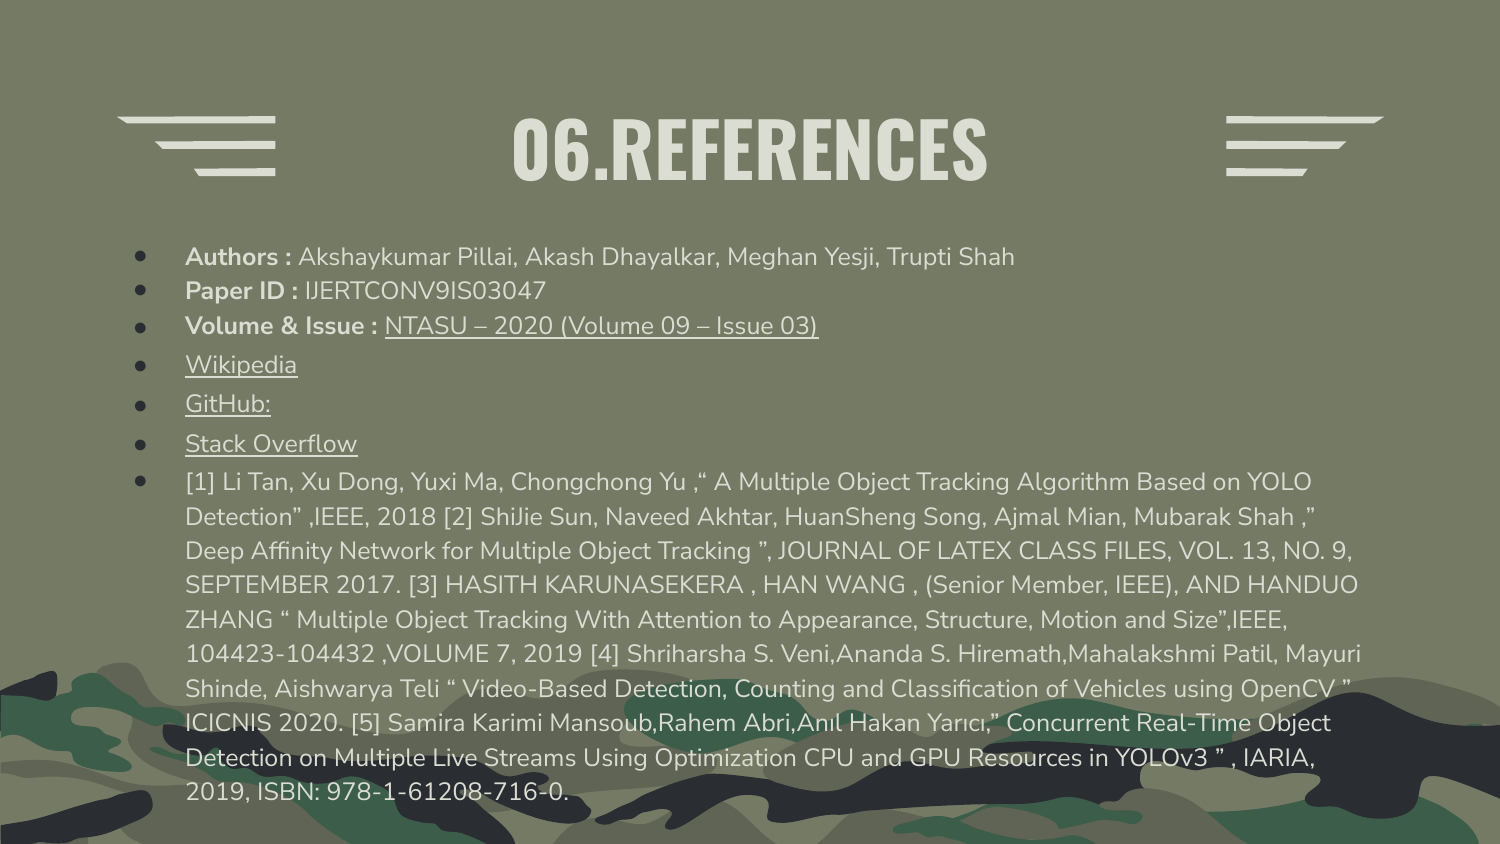

# 06.REFERENCES

Authors : Akshaykumar Pillai, Akash Dhayalkar, Meghan Yesji, Trupti Shah
Paper ID : IJERTCONV9IS03047
Volume & Issue : NTASU – 2020 (Volume 09 – Issue 03)
Wikipedia
GitHub:
Stack Overflow
[1] Li Tan, Xu Dong, Yuxi Ma, Chongchong Yu ,“ A Multiple Object Tracking Algorithm Based on YOLO Detection” ,IEEE, 2018 [2] ShiJie Sun, Naveed Akhtar, HuanSheng Song, Ajmal Mian, Mubarak Shah ,” Deep Affinity Network for Multiple Object Tracking ”, JOURNAL OF LATEX CLASS FILES, VOL. 13, NO. 9, SEPTEMBER 2017. [3] HASITH KARUNASEKERA , HAN WANG , (Senior Member, IEEE), AND HANDUO ZHANG “ Multiple Object Tracking With Attention to Appearance, Structure, Motion and Size”,IEEE, 104423-104432 ,VOLUME 7, 2019 [4] Shriharsha S. Veni,Ananda S. Hiremath,Mahalakshmi Patil, Mayuri Shinde, Aishwarya Teli “ Video-Based Detection, Counting and Classification of Vehicles using OpenCV ” ICICNIS 2020. [5] Samira Karimi Mansoub,Rahem Abri,Anıl Hakan Yarıcı,” Concurrent Real-Time Object Detection on Multiple Live Streams Using Optimization CPU and GPU Resources in YOLOv3 ” , IARIA, 2019, ISBN: 978-1-61208-716-0.